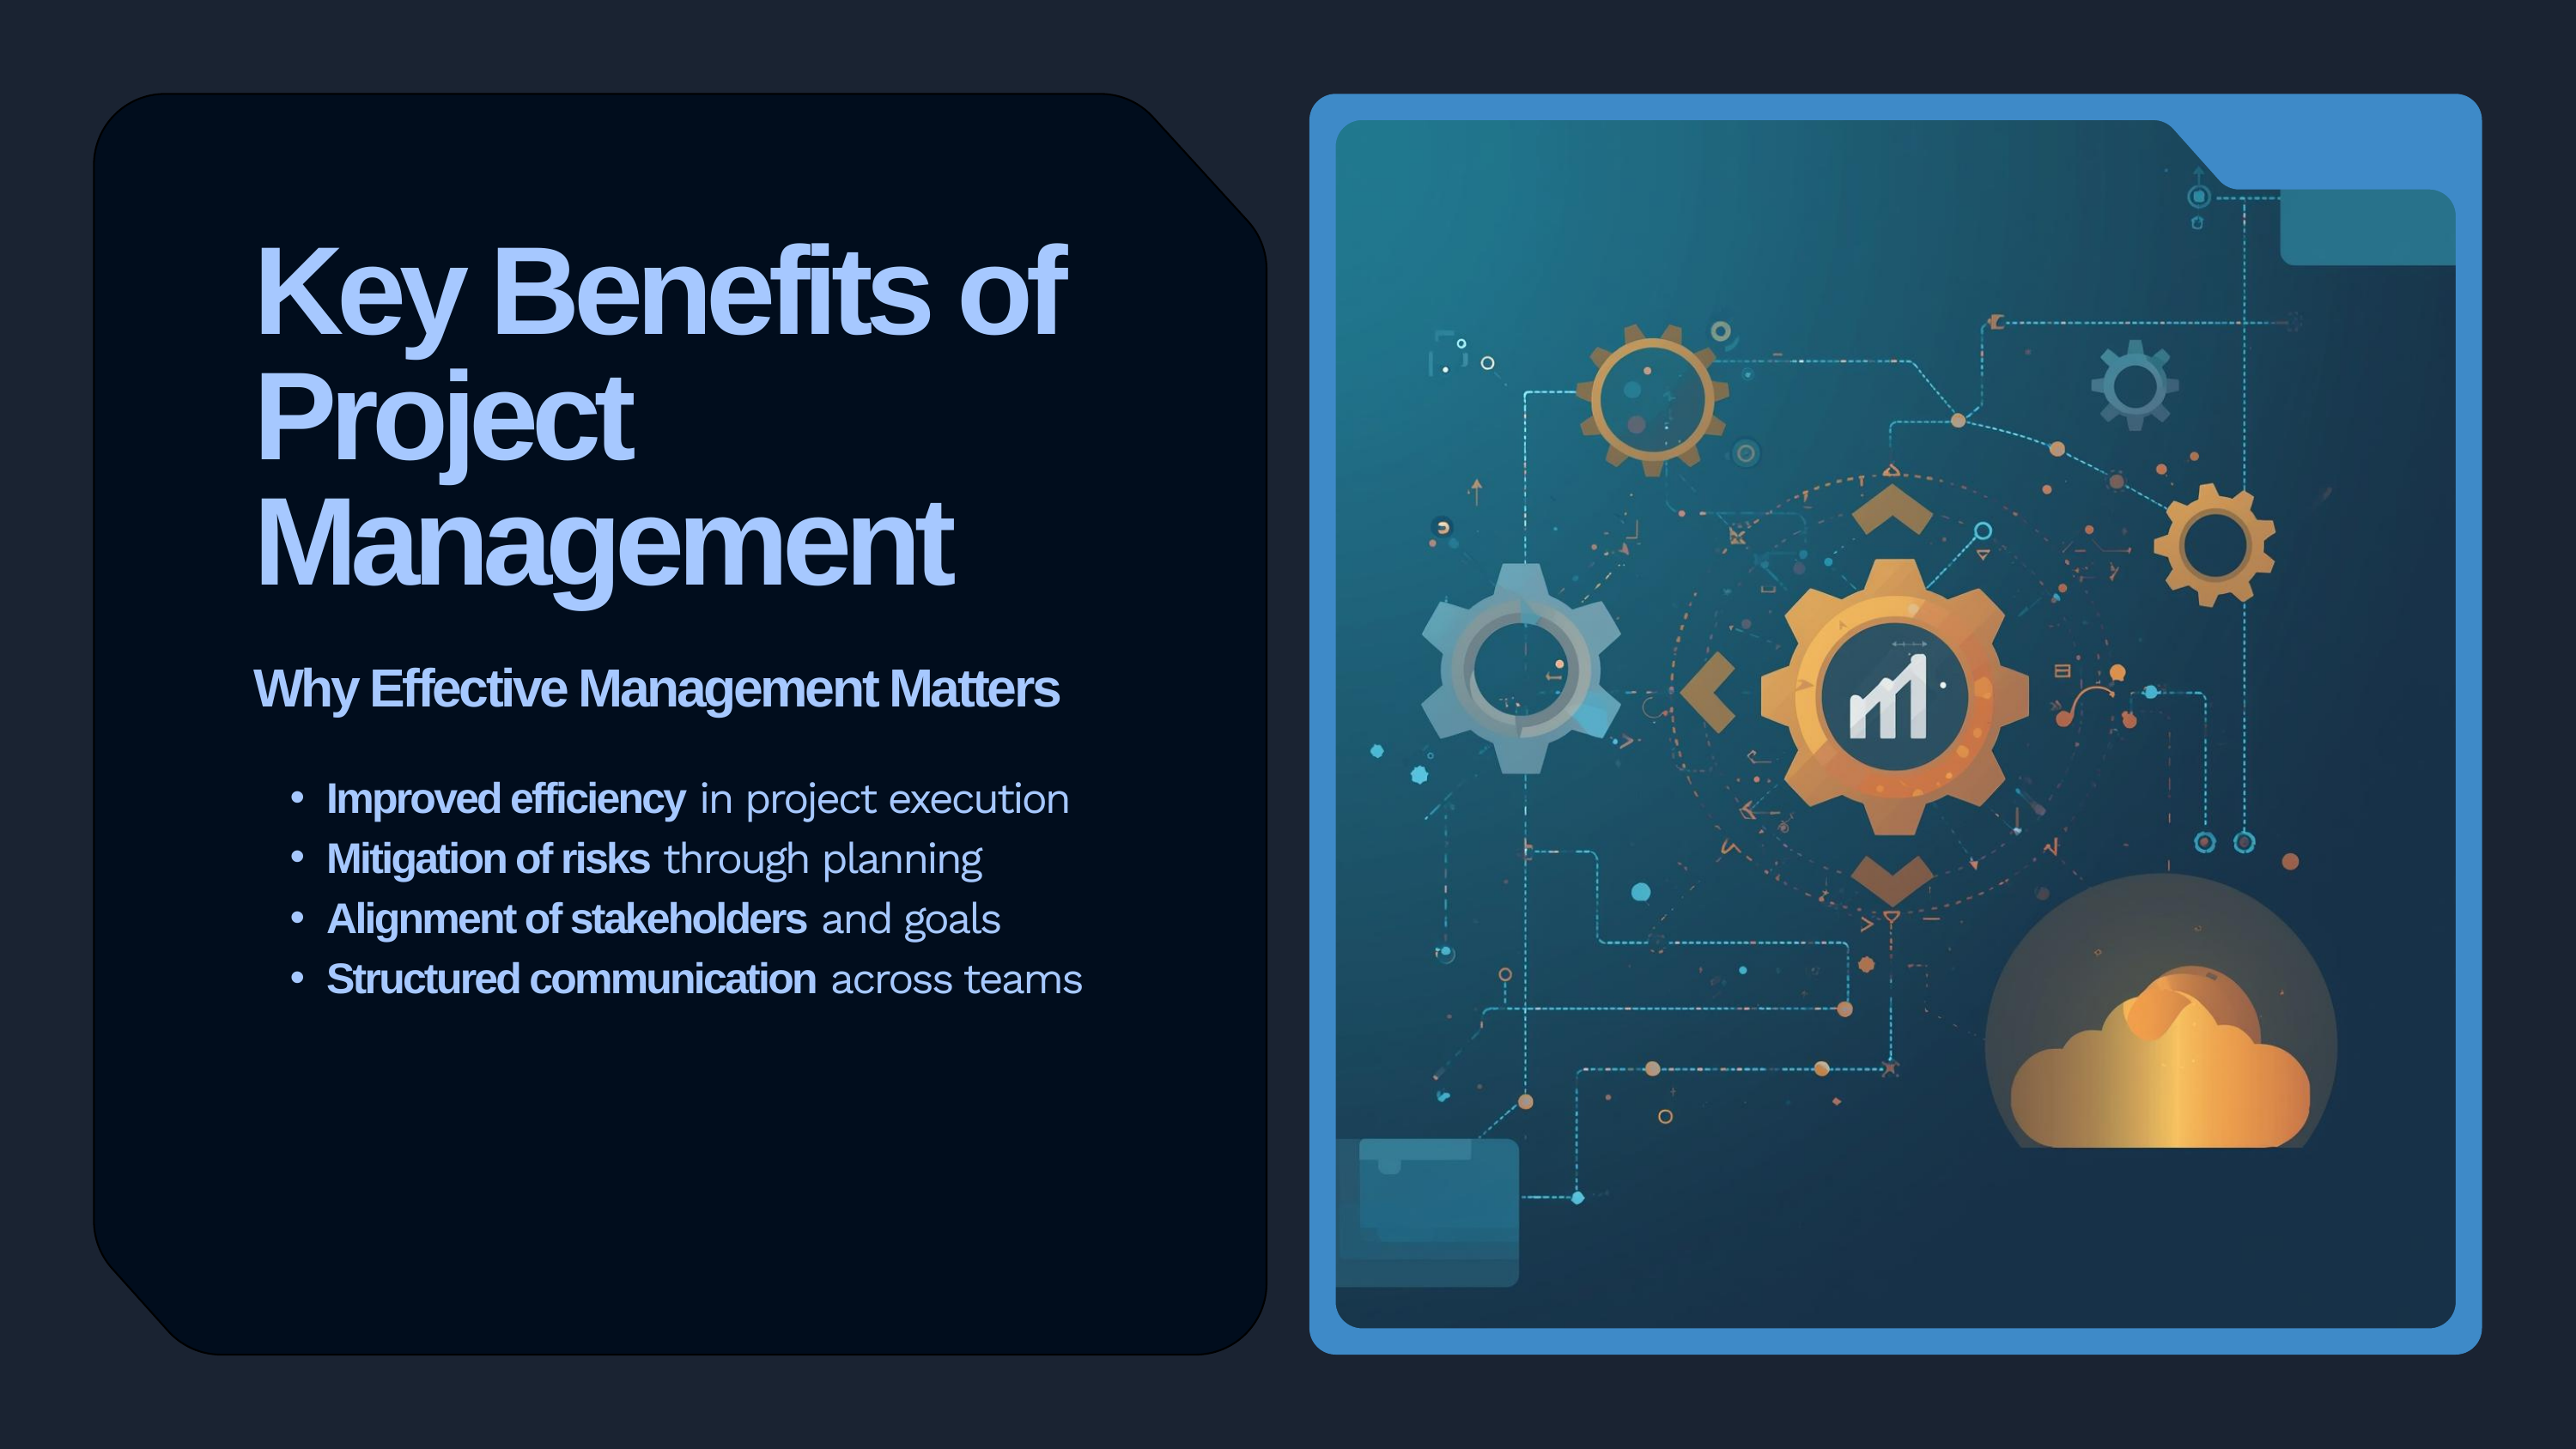

Key Benefits of Project Management
Why Effective Management Matters
Improved efficiency in project execution
Mitigation of risks through planning
Alignment of stakeholders and goals
Structured communication across teams